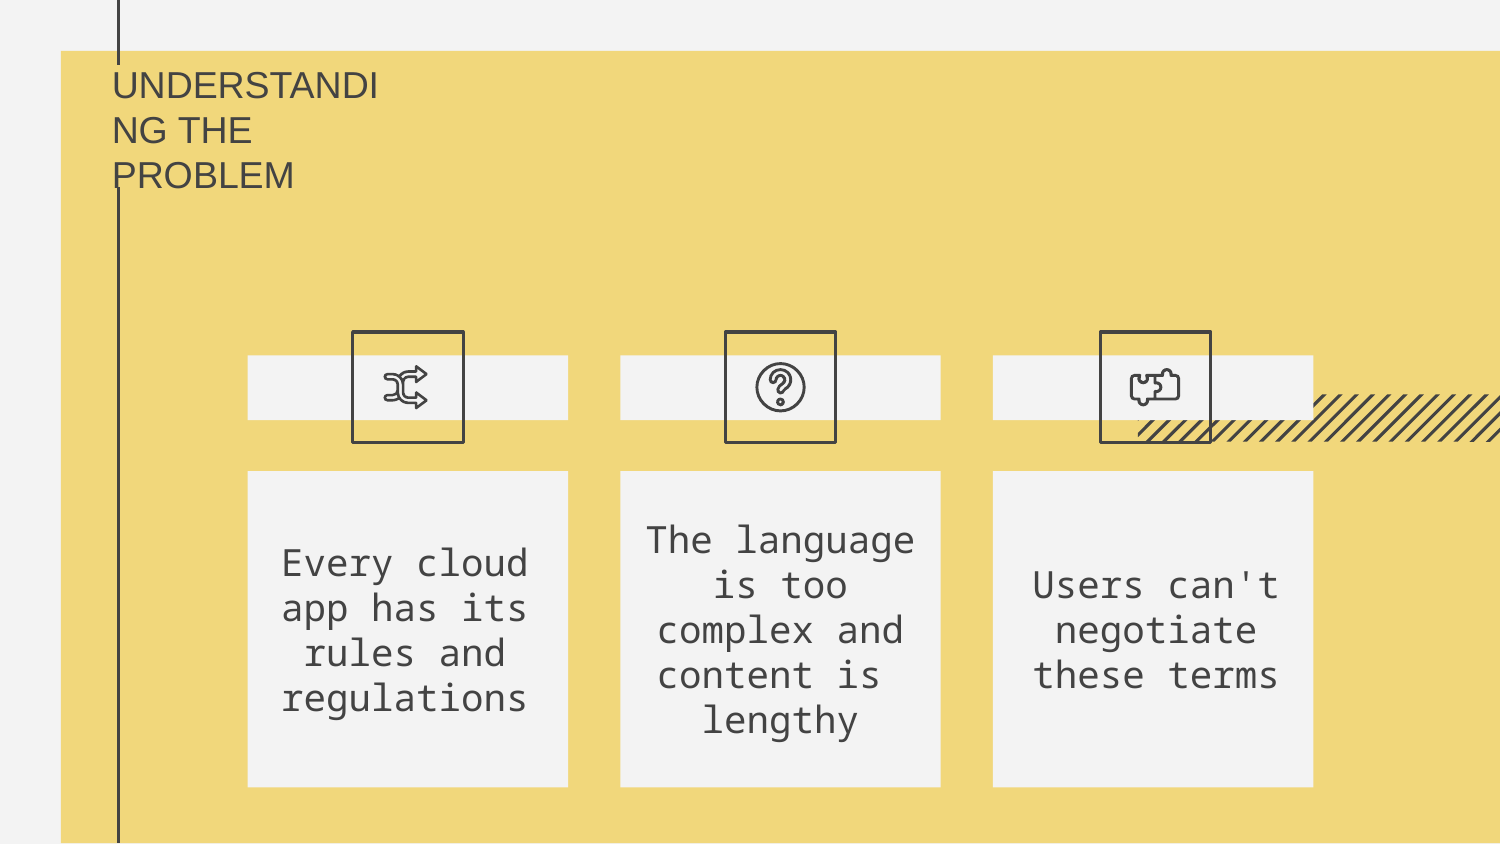

# UNDERSTANDING THE PROBLEM

Every cloud app has its rules and regulations

The language is too complex and content is  lengthy

Users can't negotiate these terms